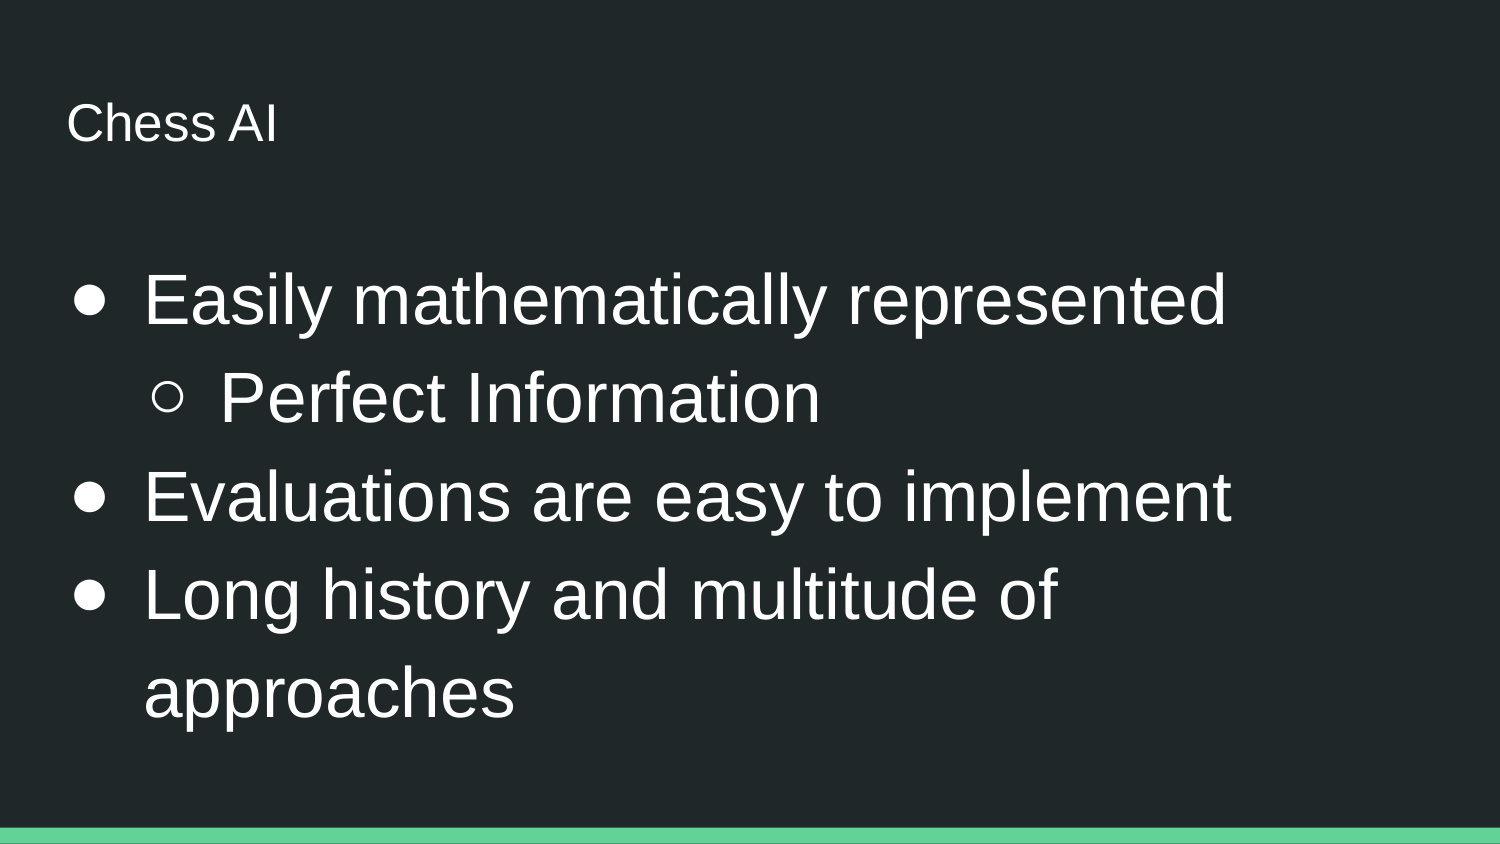

# Chess AI

Easily mathematically represented
Perfect Information
Evaluations are easy to implement
Long history and multitude of approaches